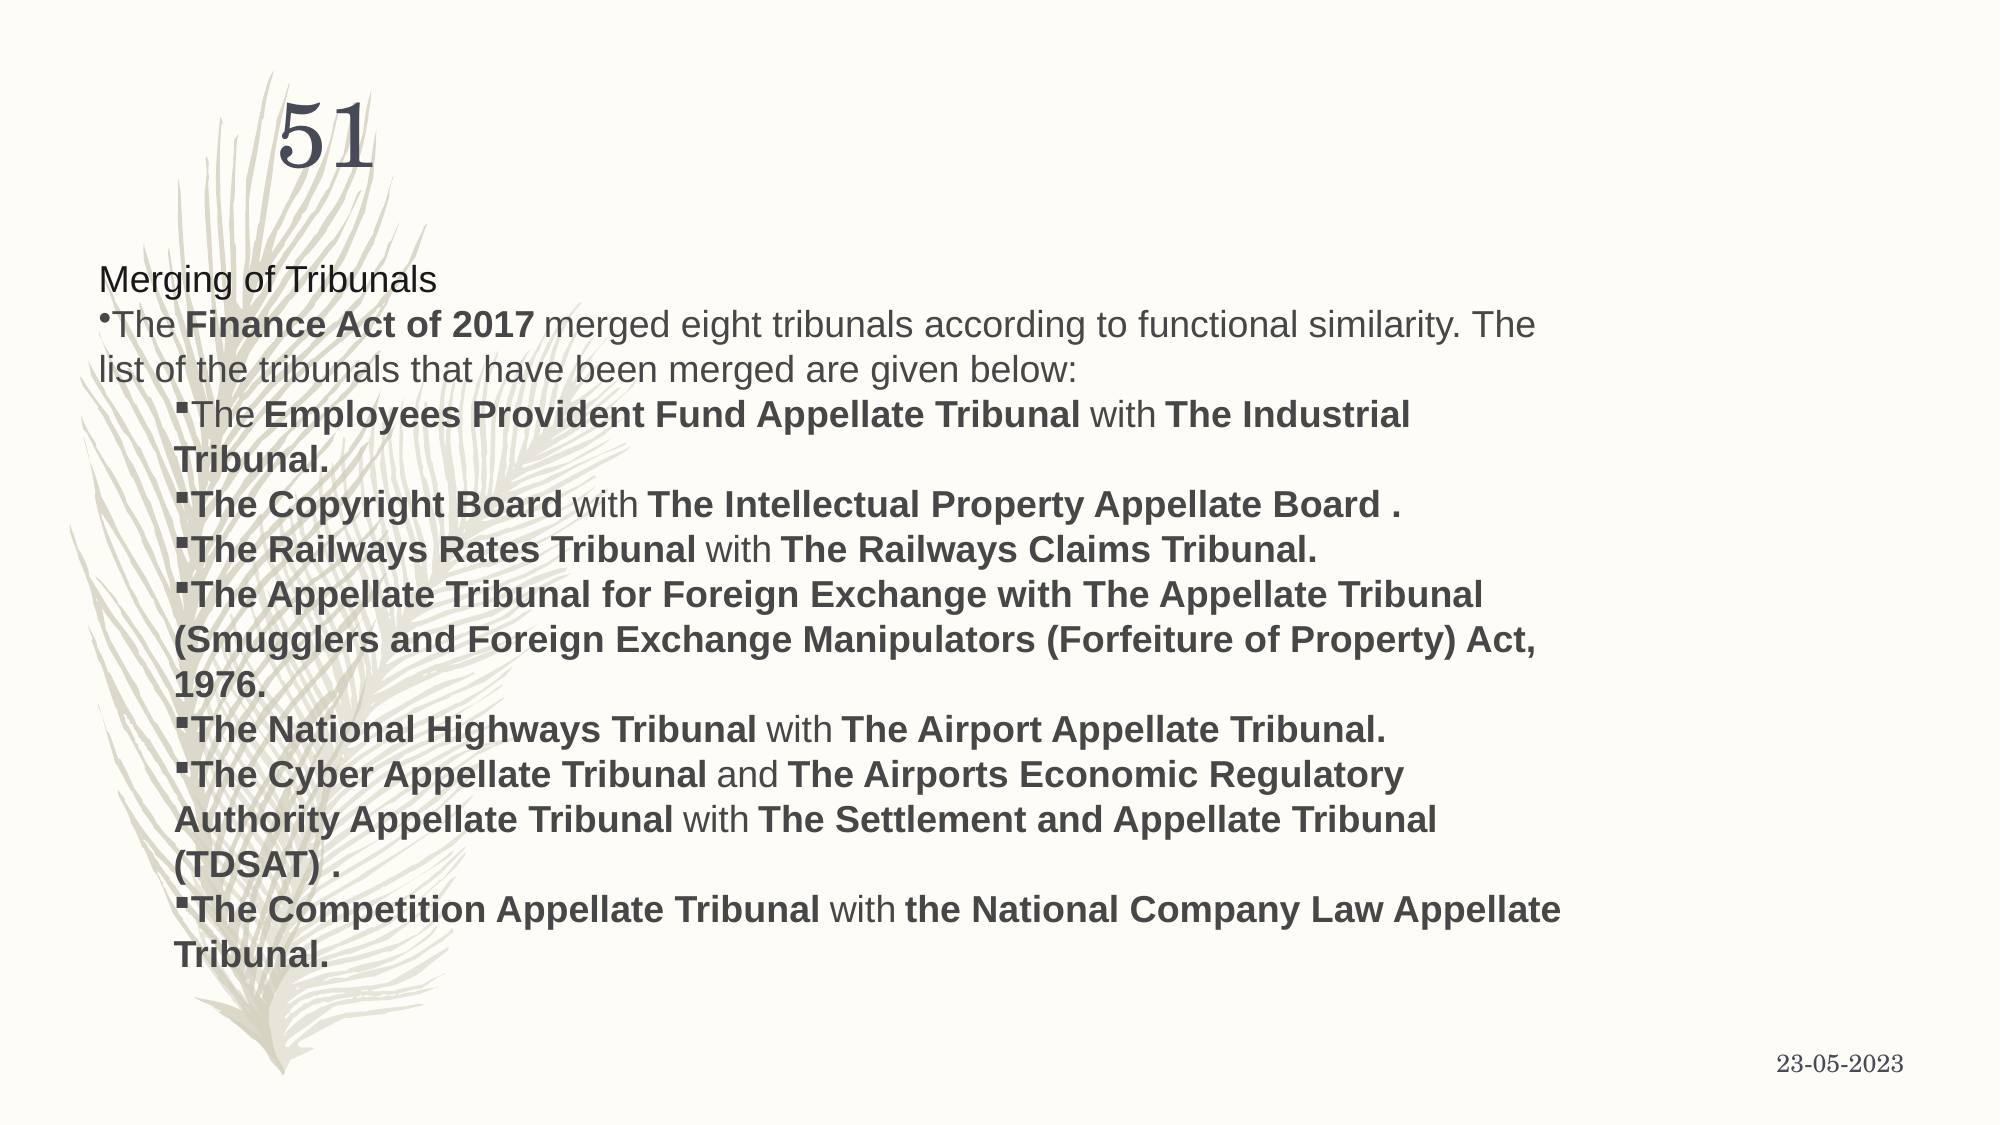

51
Merging of Tribunals
The Finance Act of 2017 merged eight tribunals according to functional similarity. The list of the tribunals that have been merged are given below:
The Employees Provident Fund Appellate Tribunal with The Industrial Tribunal.
The Copyright Board with The Intellectual Property Appellate Board .
The Railways Rates Tribunal with The Railways Claims Tribunal.
The Appellate Tribunal for Foreign Exchange with The Appellate Tribunal (Smugglers and Foreign Exchange Manipulators (Forfeiture of Property) Act, 1976.
The National Highways Tribunal with The Airport Appellate Tribunal.
The Cyber Appellate Tribunal and The Airports Economic Regulatory Authority Appellate Tribunal with The Settlement and Appellate Tribunal (TDSAT) .
The Competition Appellate Tribunal with the National Company Law Appellate Tribunal.
23-05-2023